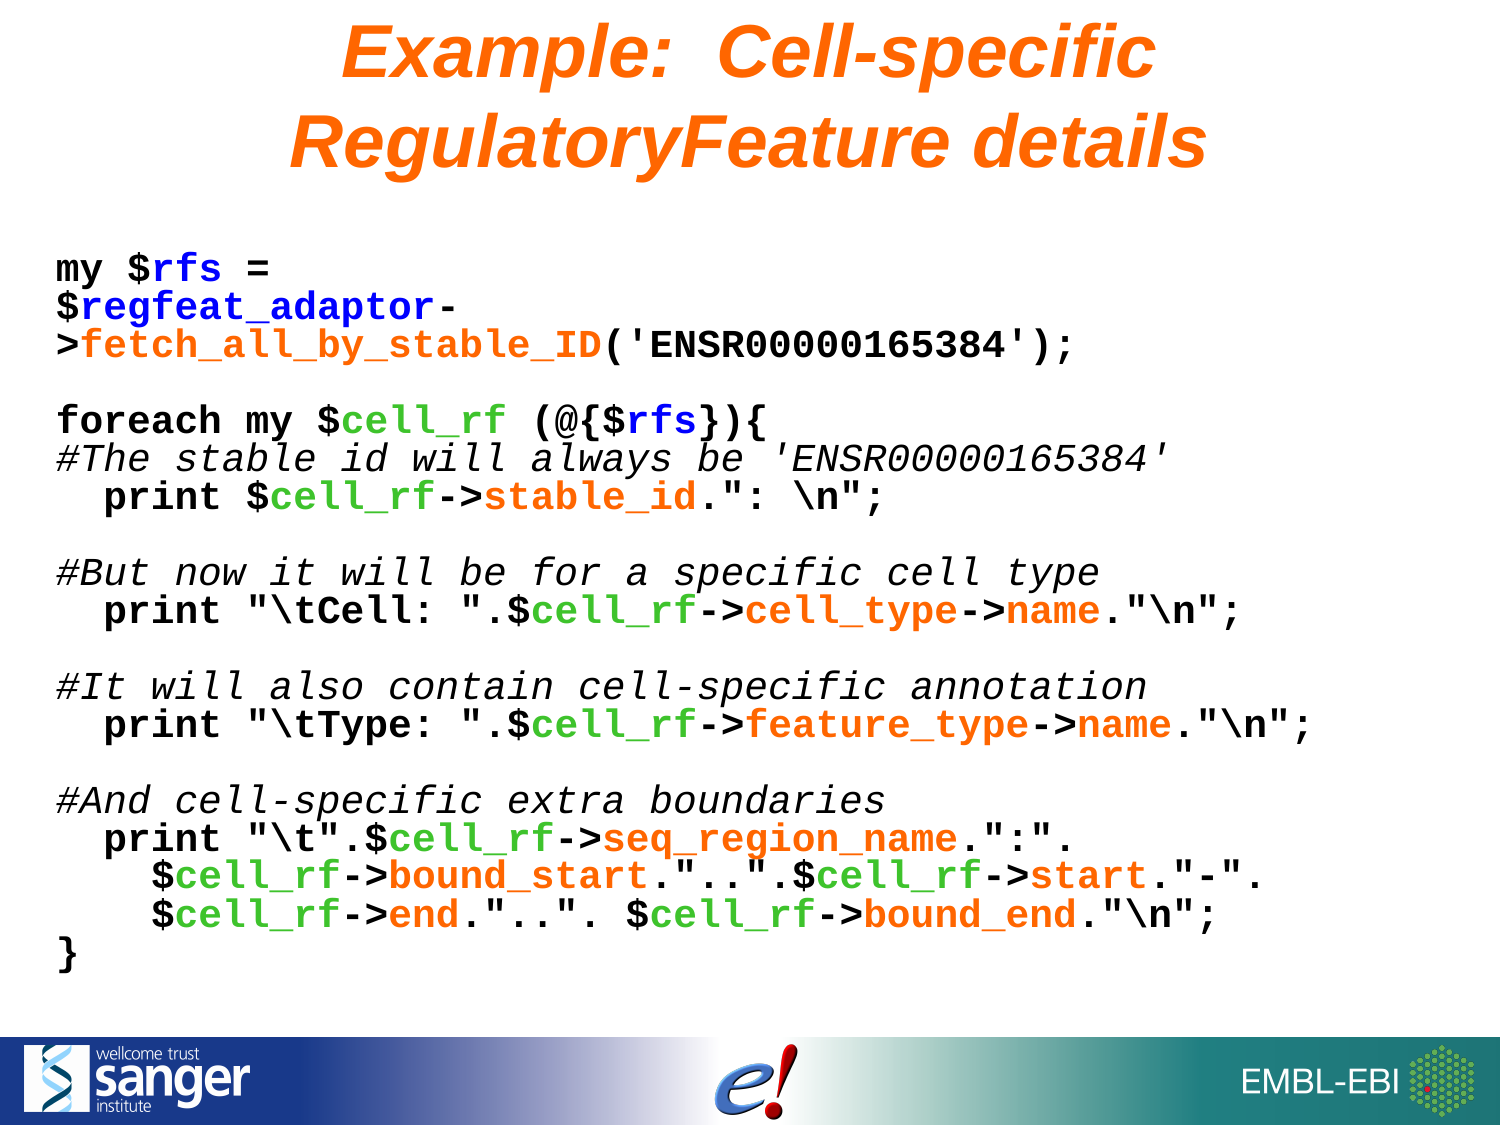

Example:  Cell-specific RegulatoryFeature details
my $rfs =
$regfeat_adaptor->fetch_all_by_stable_ID('ENSR00000165384');

foreach my $cell_rf (@{$rfs}){
#The stable id will always be 'ENSR00000165384'
  print $cell_rf->stable_id.": \n";

#But now it will be for a specific cell type
  print "\tCell: ".$cell_rf->cell_type->name."\n";

#It will also contain cell-specific annotation
  print "\tType: ".$cell_rf->feature_type->name."\n";

#And cell-specific extra boundaries
  print "\t".$cell_rf->seq_region_name.":".
    $cell_rf->bound_start."..".$cell_rf->start."-".
    $cell_rf->end."..". $cell_rf->bound_end."\n";
}